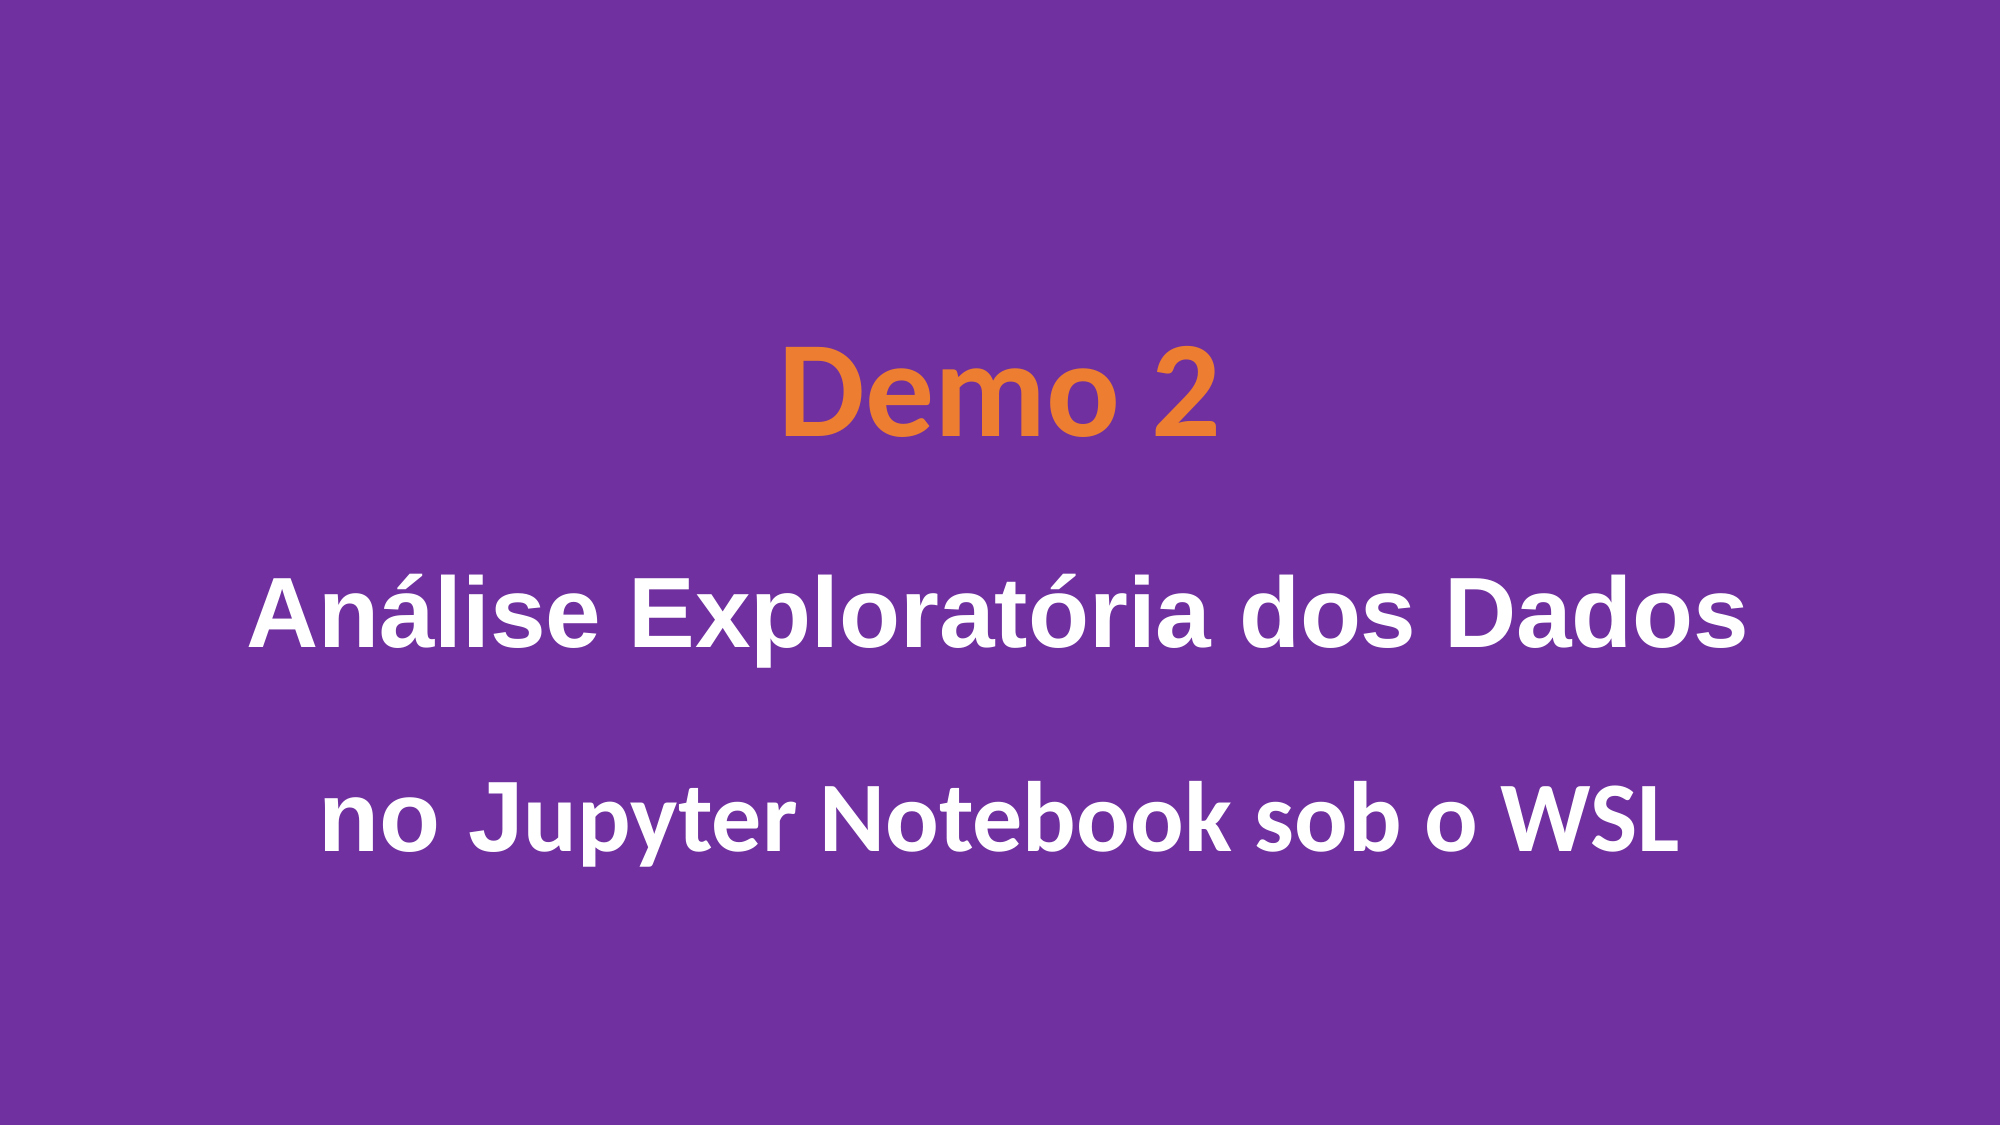

Demo 2
 Análise Exploratória dos Dados
no Jupyter Notebook sob o WSL